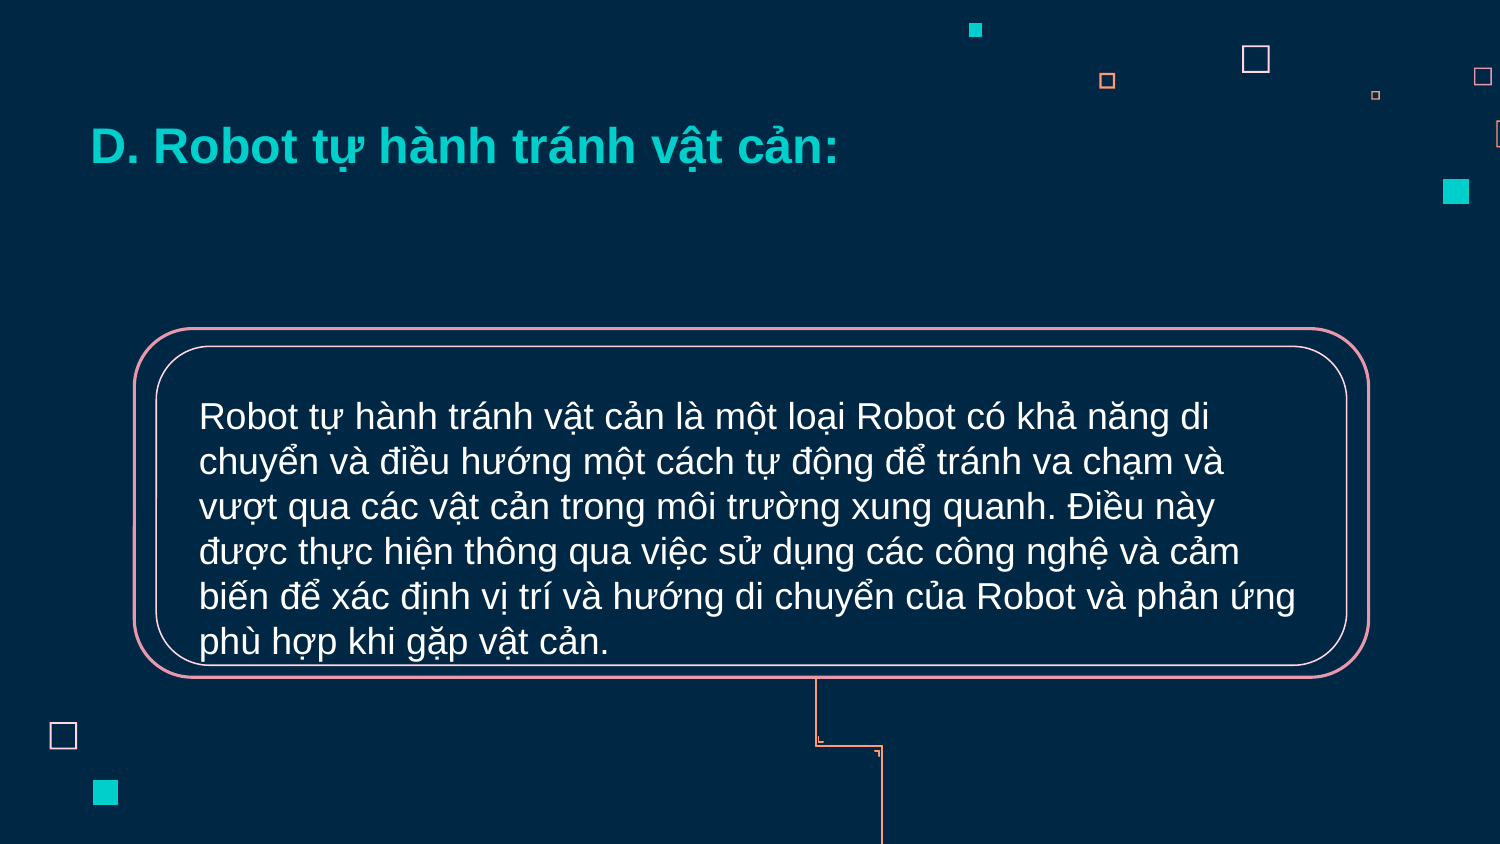

D. Robot tự hành tránh vật cản:

Robot tự hành tránh vật cản là một loại Robot có khả năng di chuyển và điều hướng một cách tự động để tránh va chạm và vượt qua các vật cản trong môi trường xung quanh. Điều này được thực hiện thông qua việc sử dụng các công nghệ và cảm biến để xác định vị trí và hướng di chuyển của Robot và phản ứng phù hợp khi gặp vật cản.